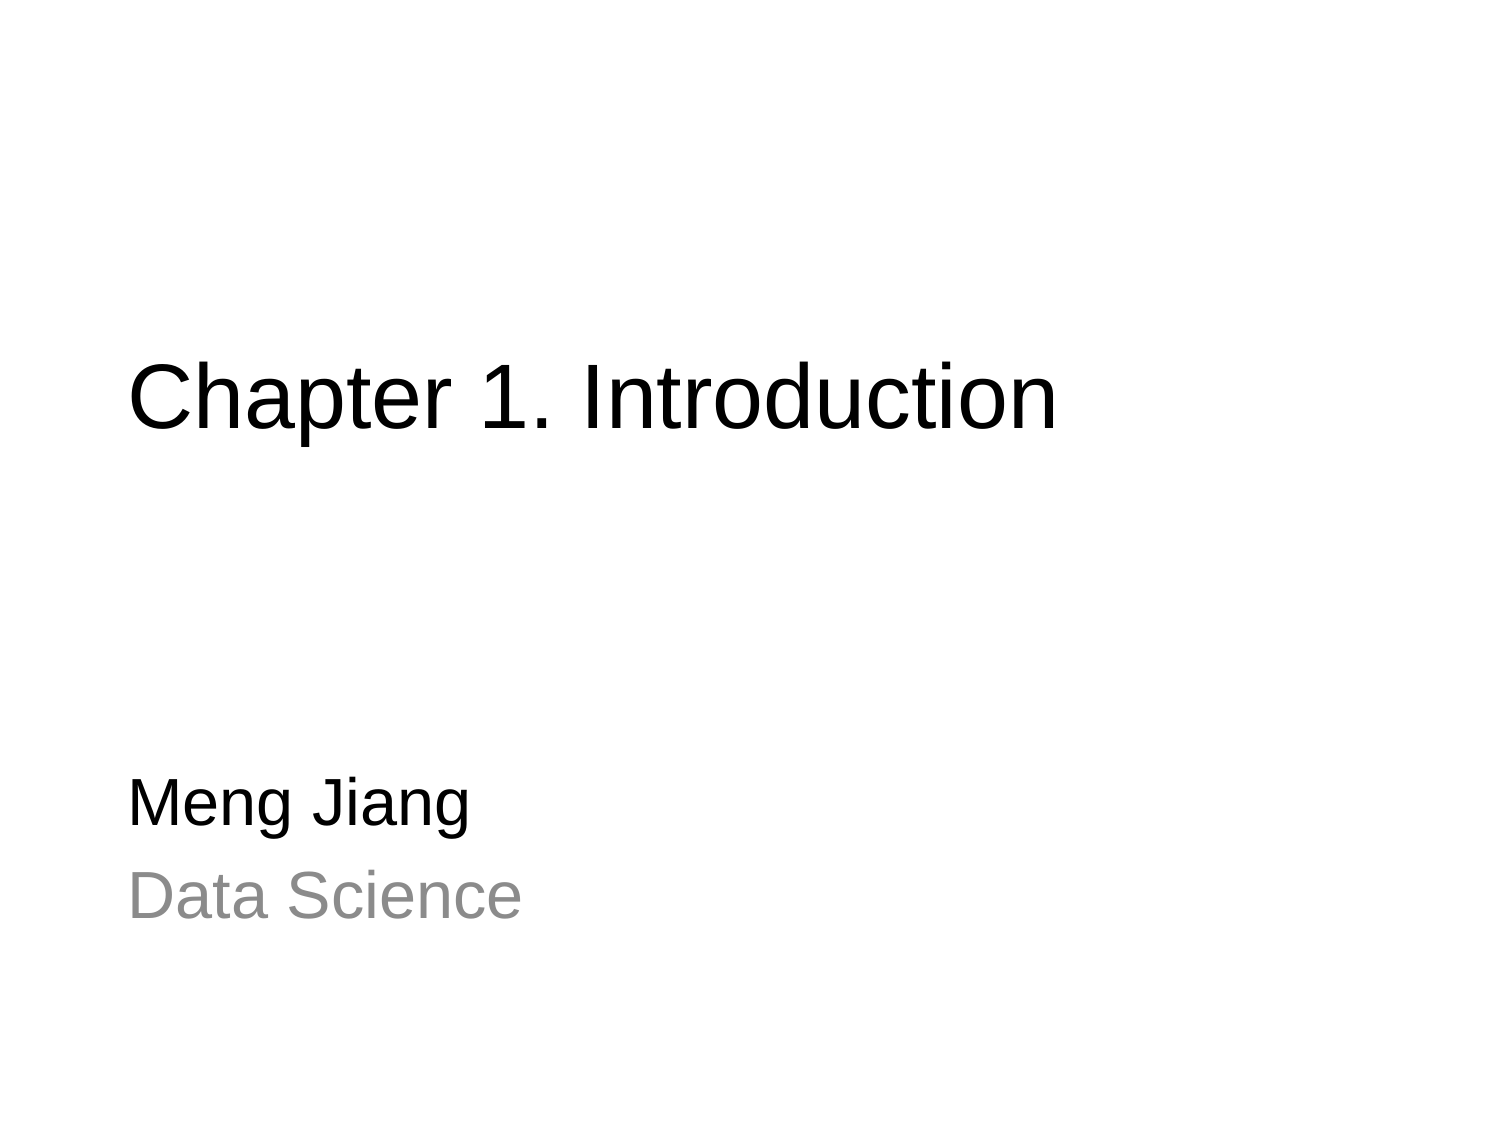

# Chapter 1. Introduction
Meng Jiang
Data Science